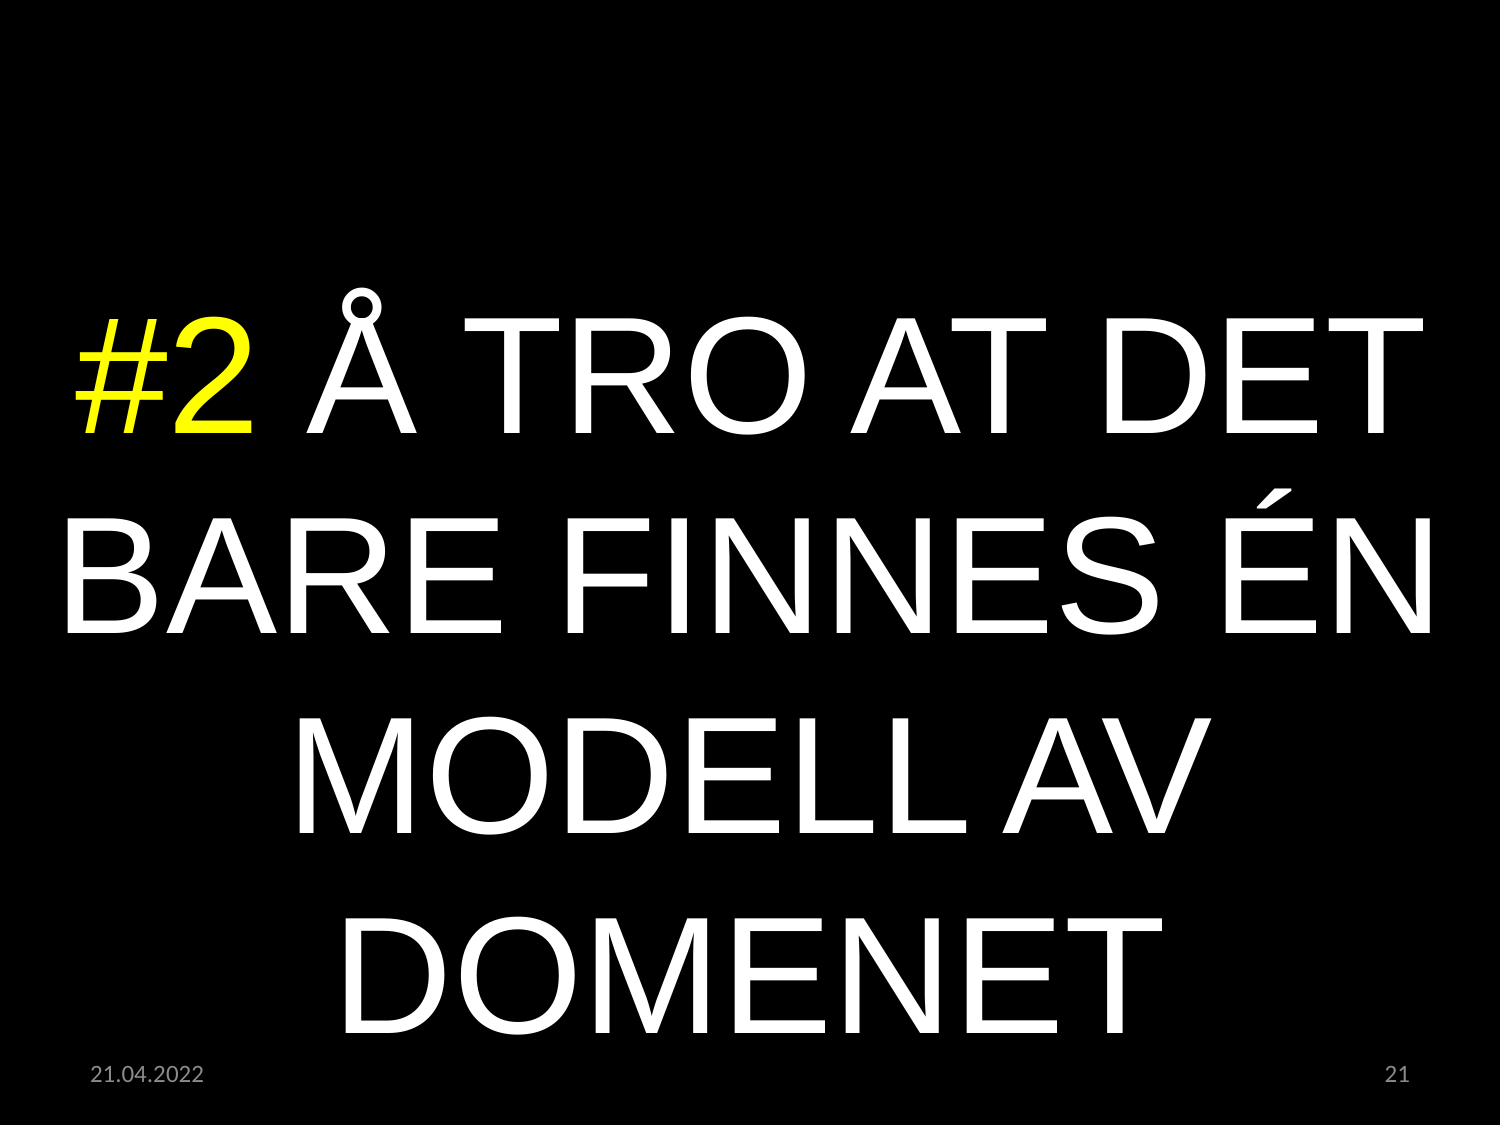

#2 Å TRO AT DET BARE FINNES ÉN MODELL AV DOMENET
21.04.2022
21